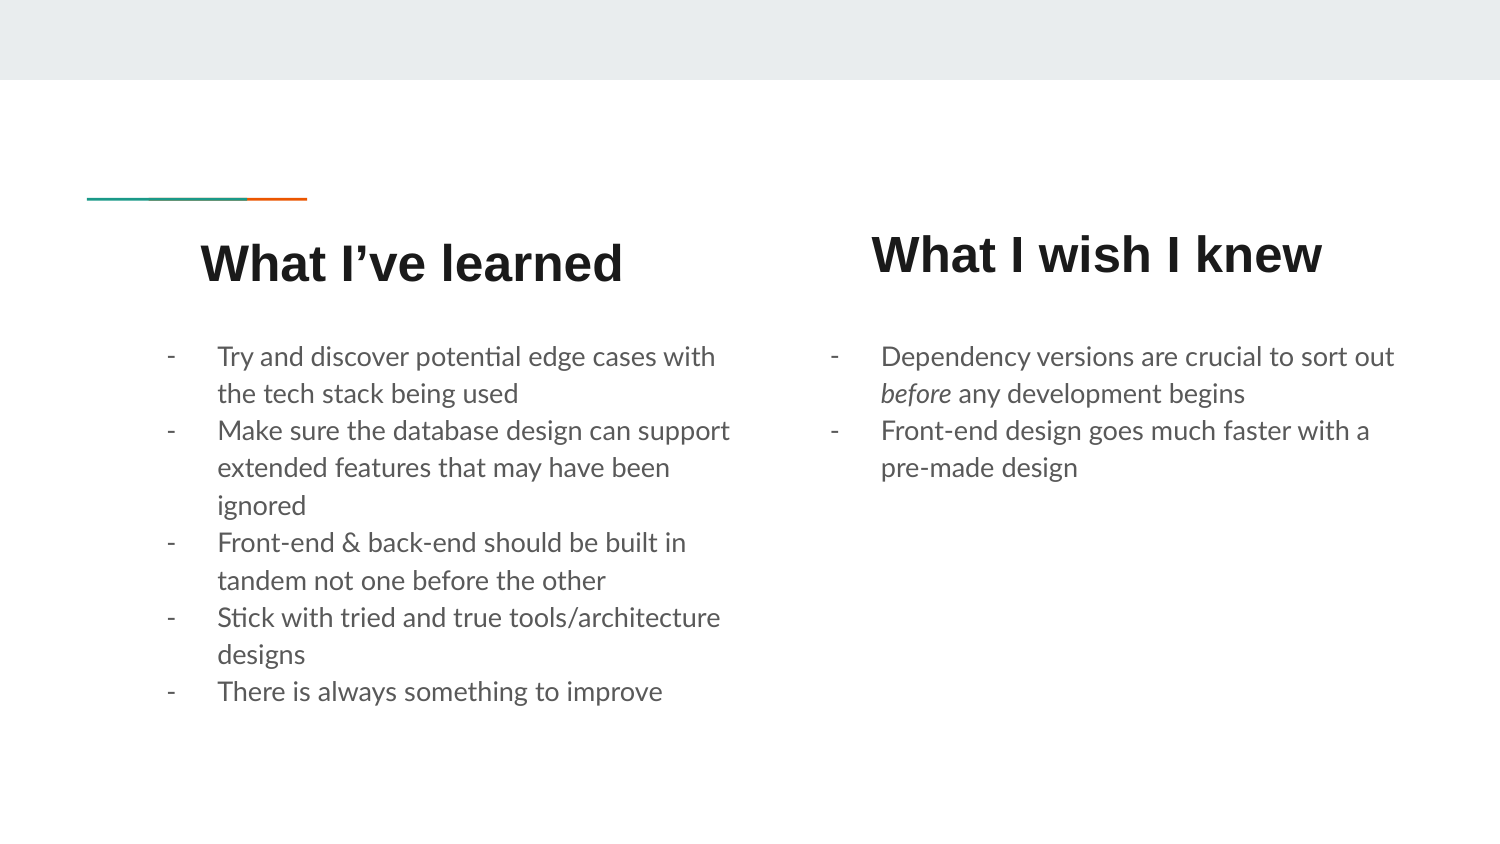

What I wish I knew
# What I’ve learned
Try and discover potential edge cases with the tech stack being used
Make sure the database design can support extended features that may have been ignored
Front-end & back-end should be built in tandem not one before the other
Stick with tried and true tools/architecture designs
There is always something to improve

Dependency versions are crucial to sort out before any development begins
Front-end design goes much faster with a pre-made design